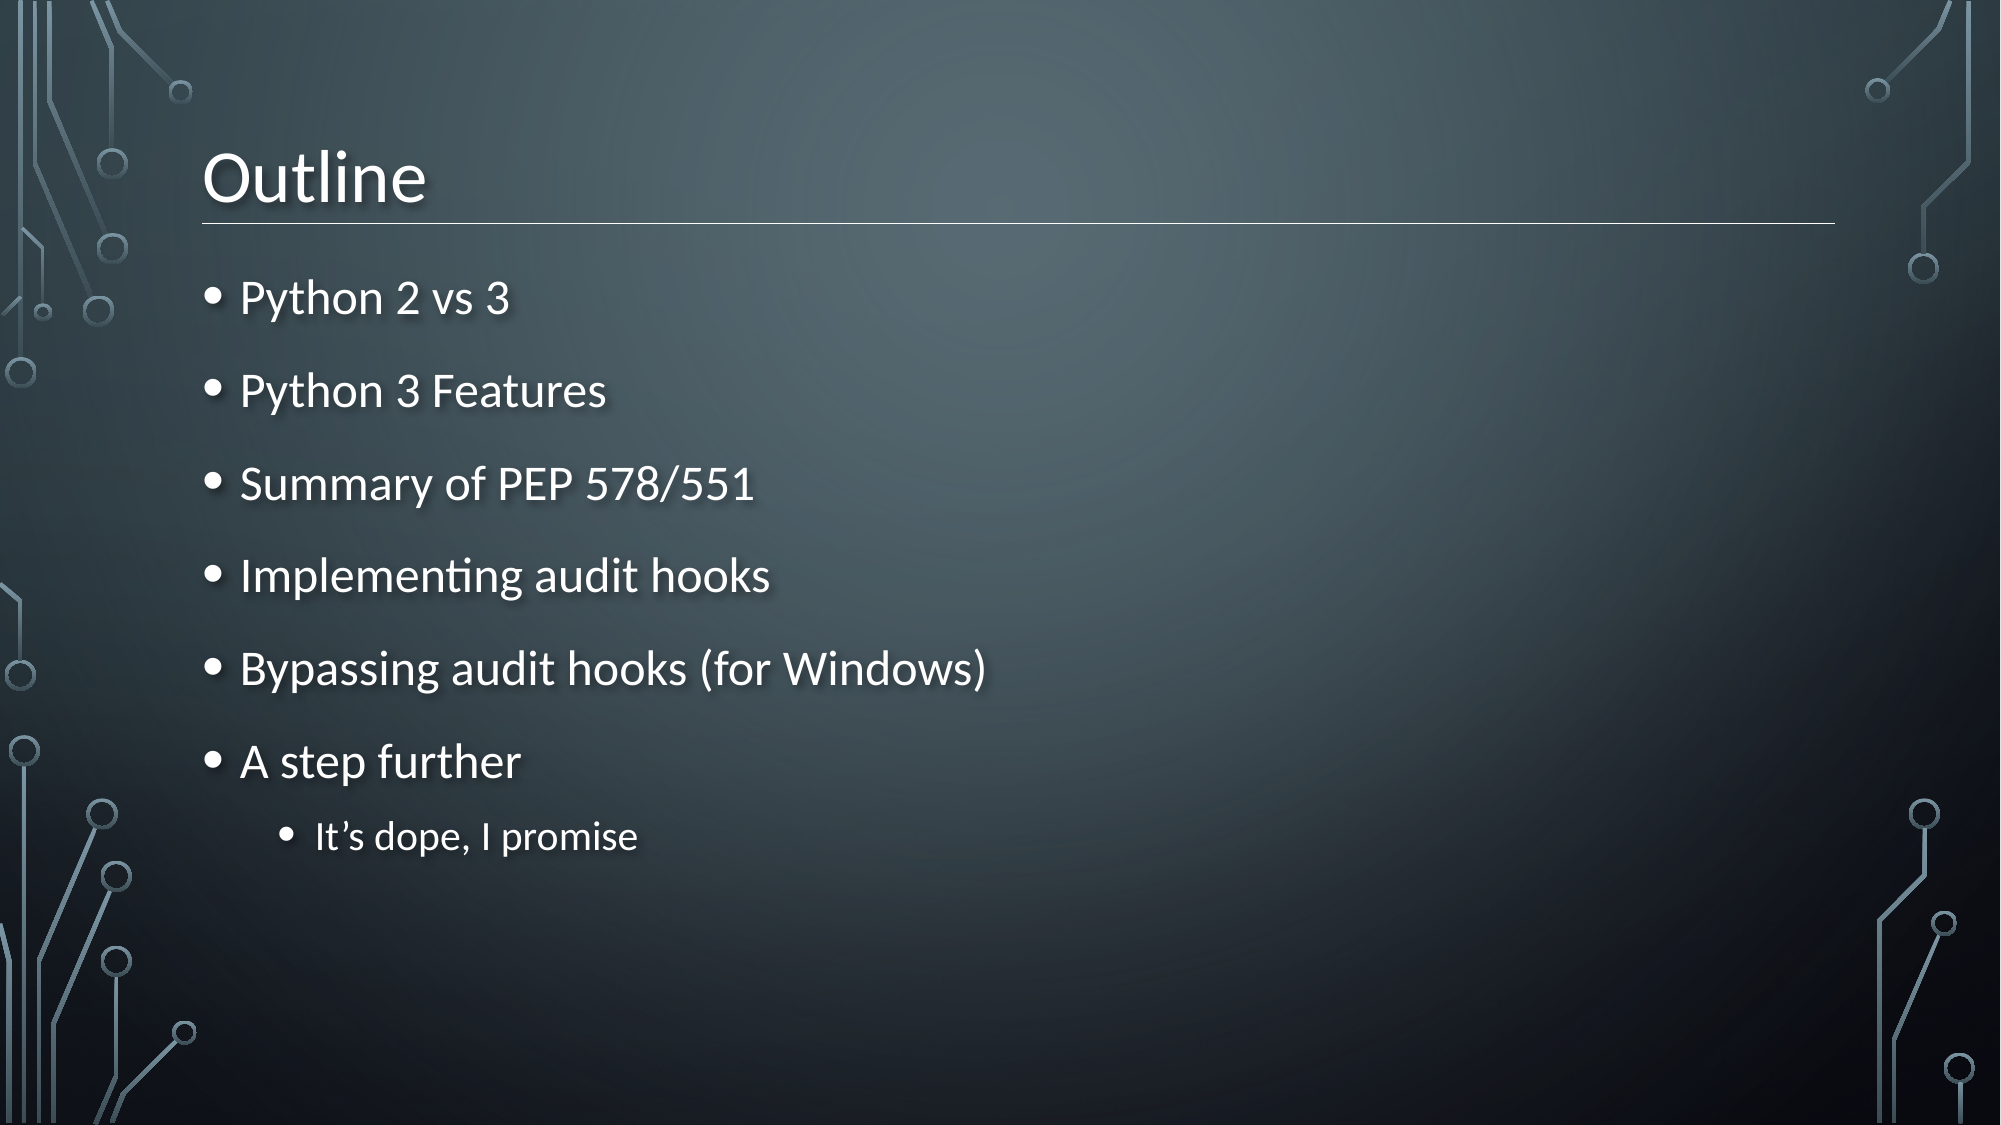

# Outline

Python 2 vs 3
Python 3 Features
Summary of PEP 578/551
Implementing audit hooks
Bypassing audit hooks (for Windows)
A step further
It’s dope, I promise